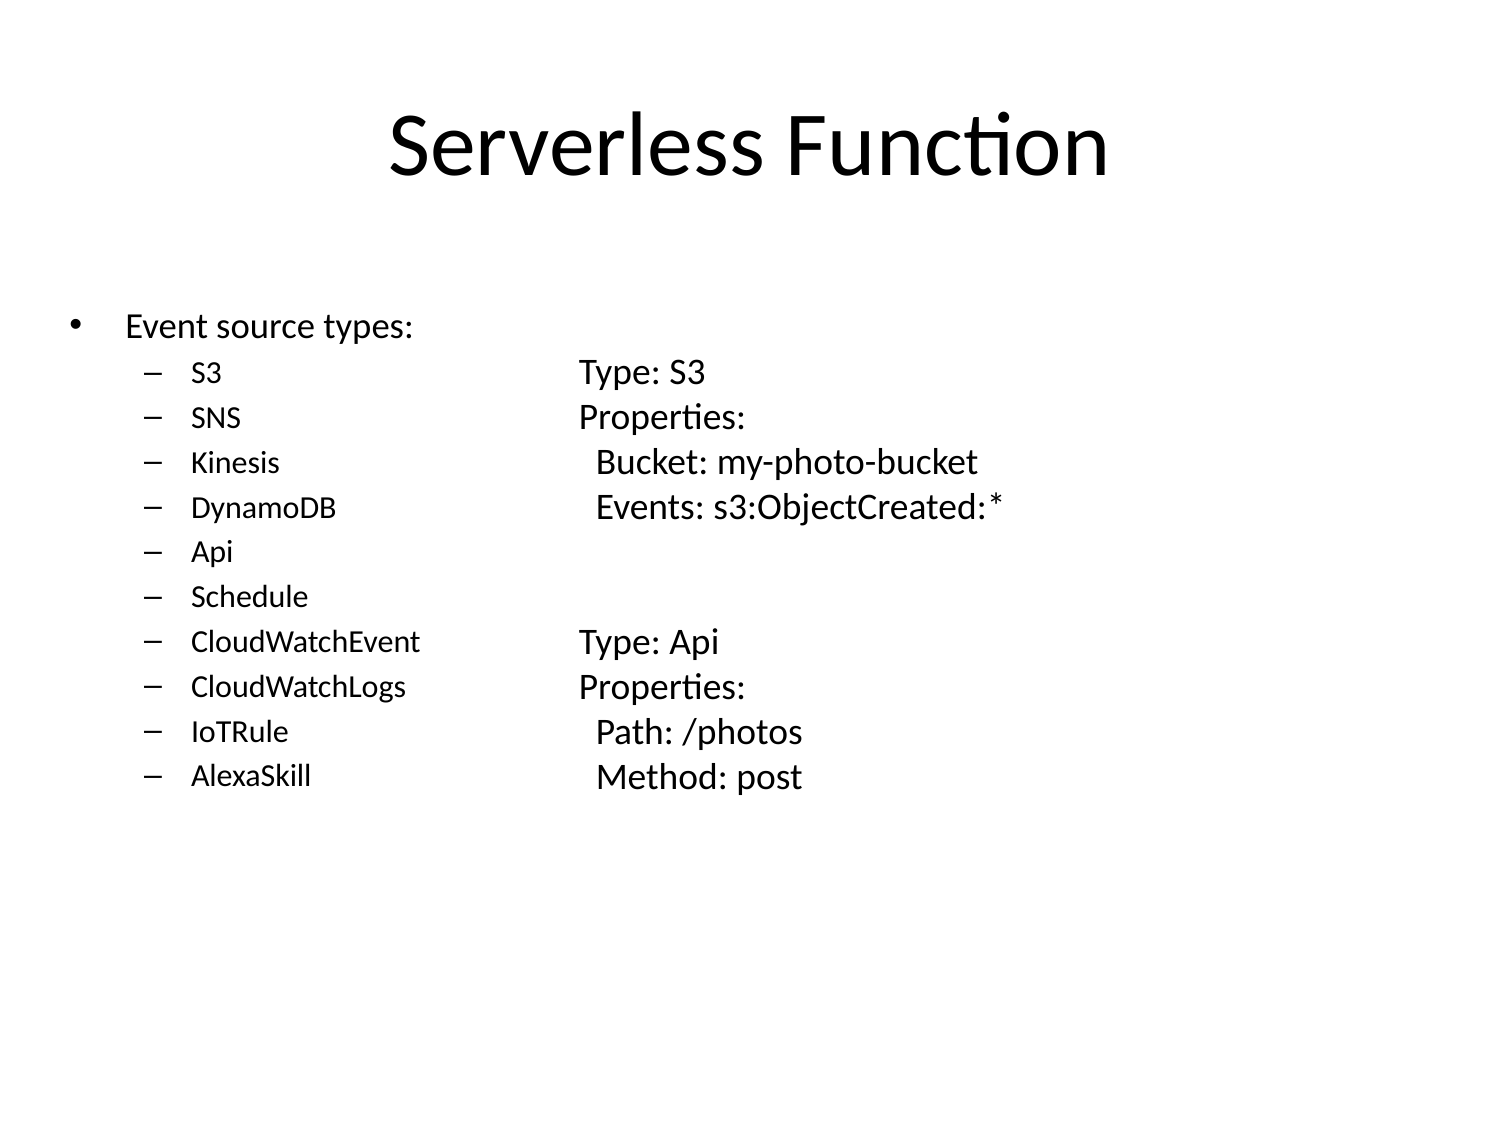

# Serverless Function
Event source types:
S3
SNS
Kinesis
DynamoDB
Api
Schedule
CloudWatchEvent
CloudWatchLogs
IoTRule
AlexaSkill

Type: S3
Properties:
  Bucket: my-photo-bucket
  Events: s3:ObjectCreated:*

Type: Api
Properties:
  Path: /photos
  Method: post